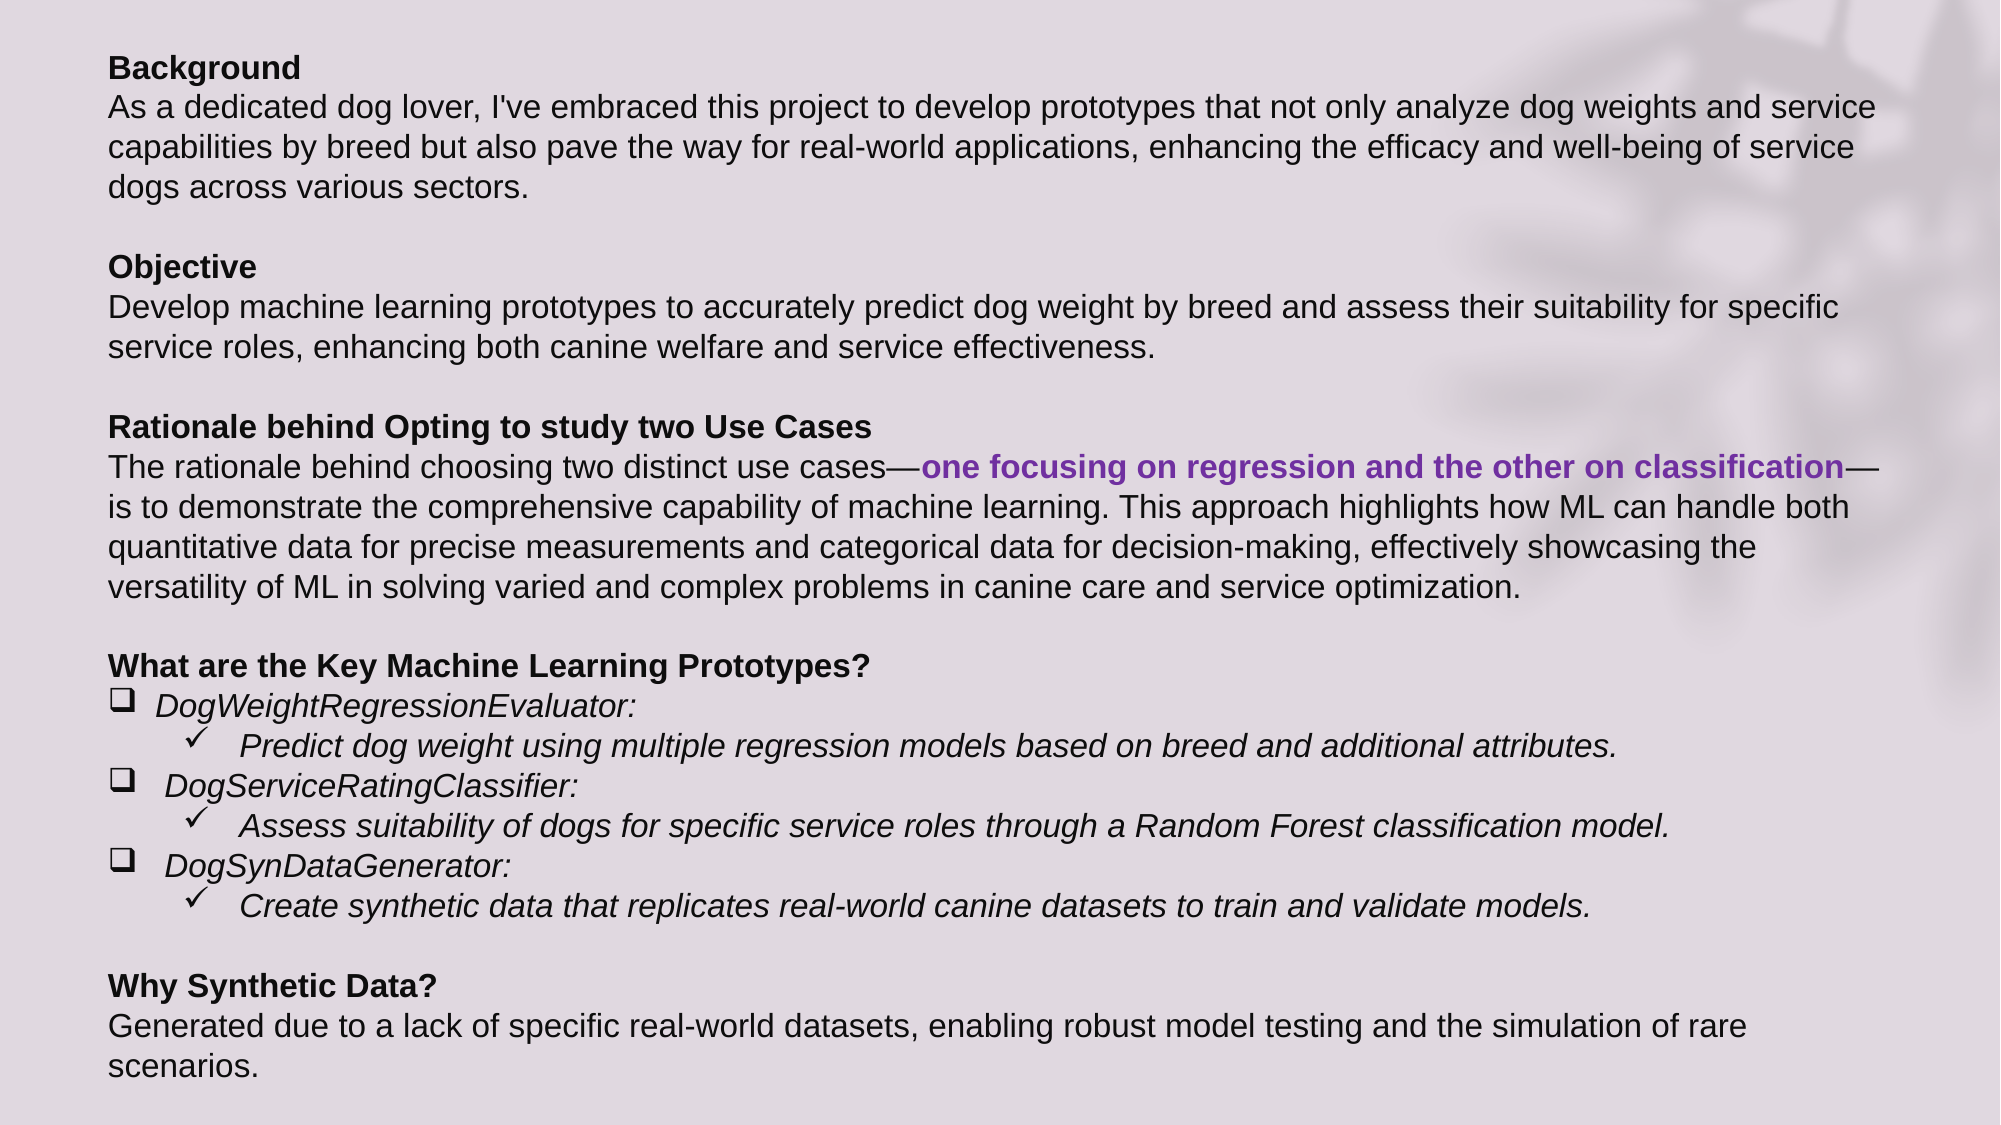

Background
As a dedicated dog lover, I've embraced this project to develop prototypes that not only analyze dog weights and service capabilities by breed but also pave the way for real-world applications, enhancing the efficacy and well-being of service dogs across various sectors.

Objective
Develop machine learning prototypes to accurately predict dog weight by breed and assess their suitability for specific service roles, enhancing both canine welfare and service effectiveness.

Rationale behind Opting to study two Use Cases
The rationale behind choosing two distinct use cases—one focusing on regression and the other on classification—is to demonstrate the comprehensive capability of machine learning. This approach highlights how ML can handle both quantitative data for precise measurements and categorical data for decision-making, effectively showcasing the versatility of ML in solving varied and complex problems in canine care and service optimization.

What are the Key Machine Learning Prototypes?
DogWeightRegressionEvaluator:
Predict dog weight using multiple regression models based on breed and additional attributes.
DogServiceRatingClassifier:
Assess suitability of dogs for specific service roles through a Random Forest classification model.
DogSynDataGenerator:
Create synthetic data that replicates real-world canine datasets to train and validate models.

Why Synthetic Data?
Generated due to a lack of specific real-world datasets, enabling robust model testing and the simulation of rare scenarios.